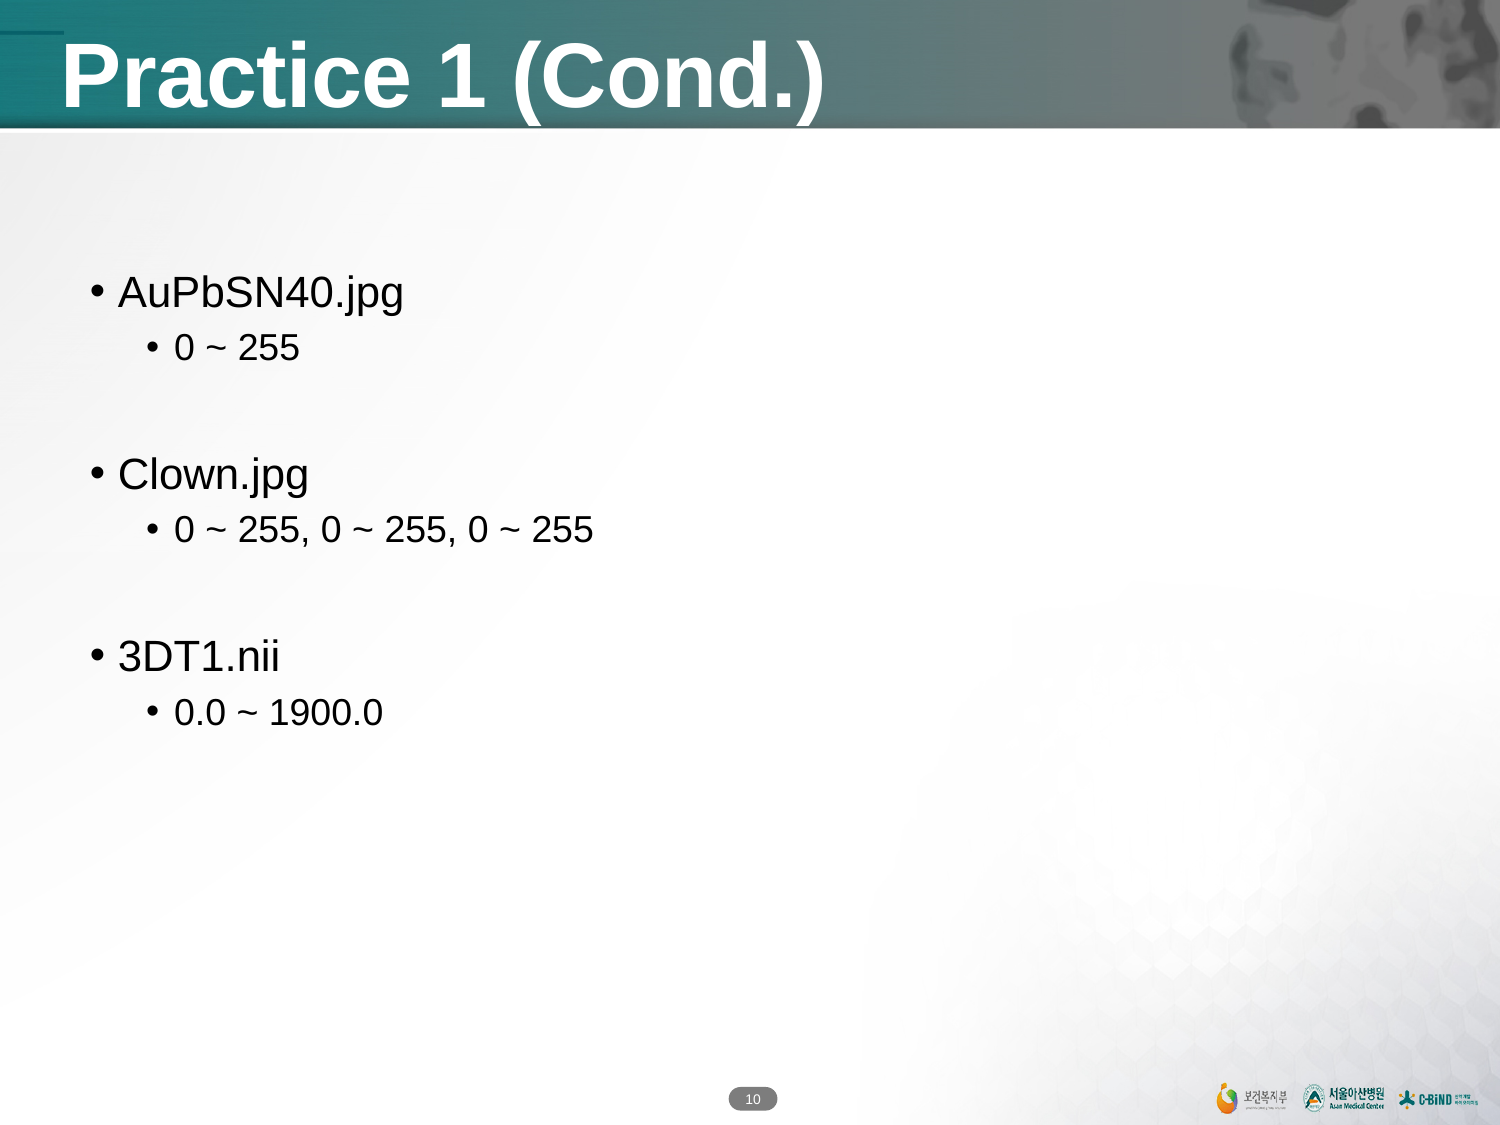

# Practice 1 (Cond.)
AuPbSN40.jpg
0 ~ 255

Clown.jpg
0 ~ 255, 0 ~ 255, 0 ~ 255

3DT1.nii
0.0 ~ 1900.0